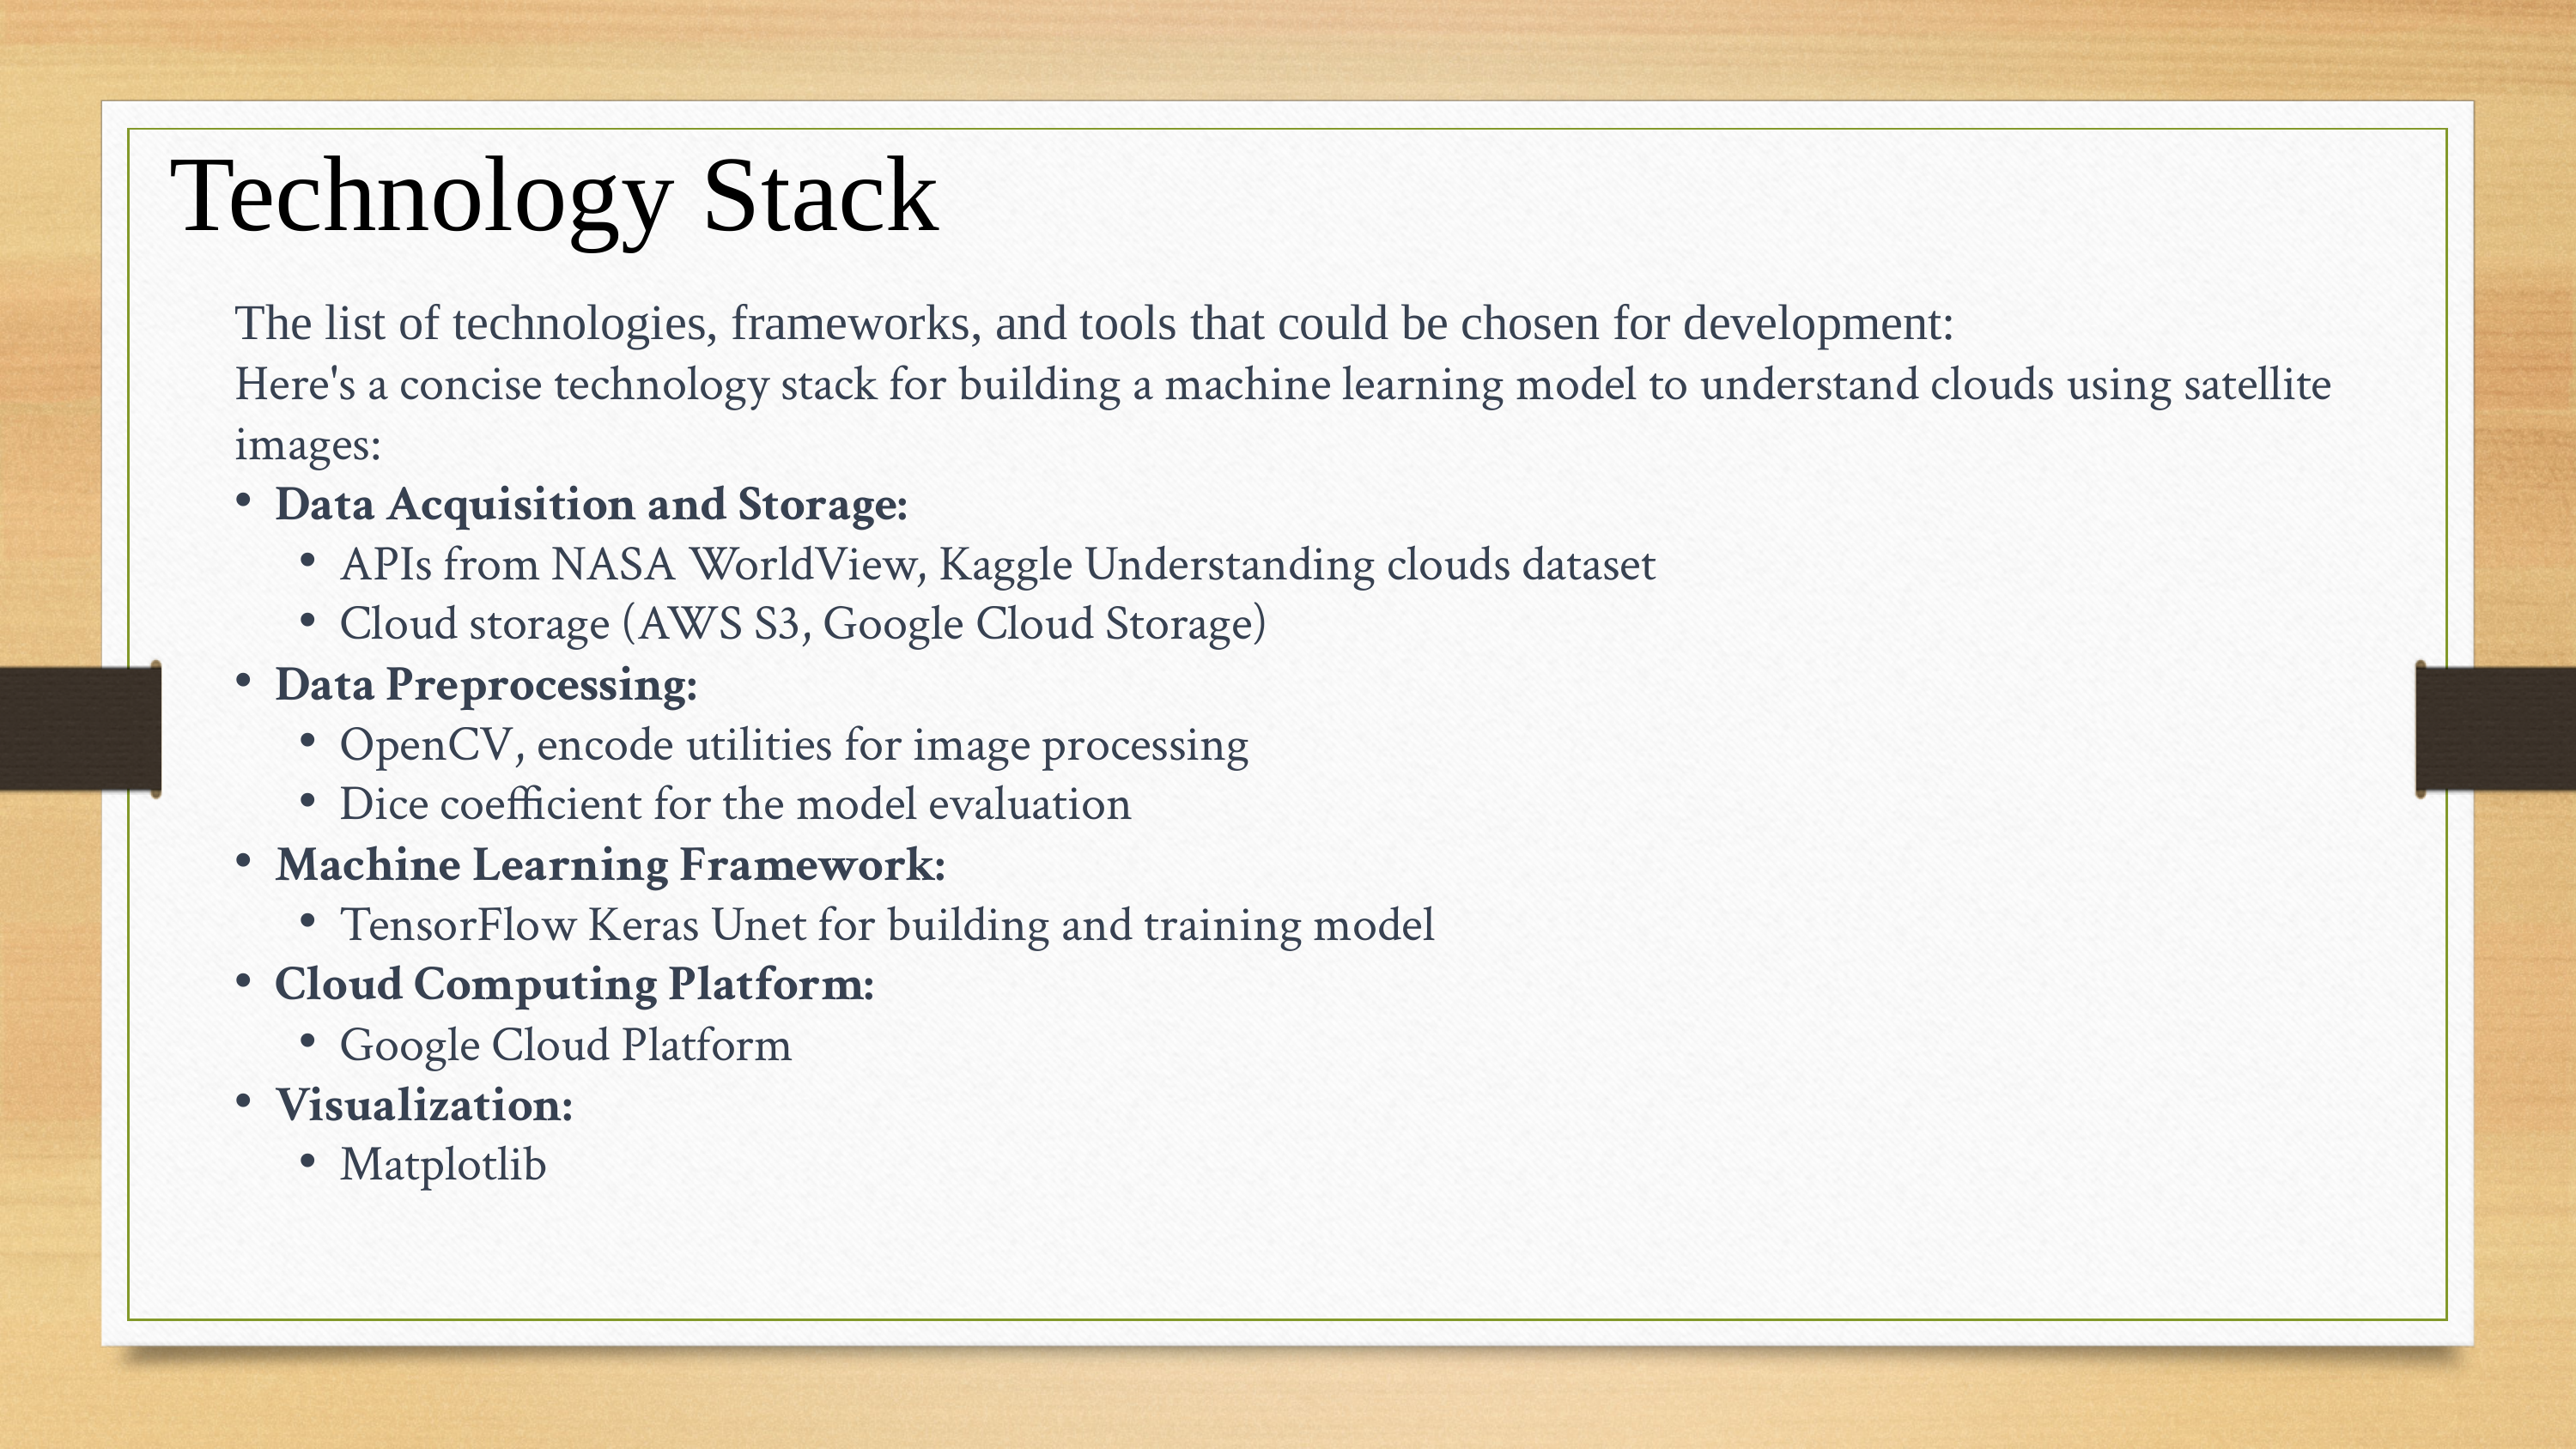

Technology Stack
The list of technologies, frameworks, and tools that could be chosen for development:
Here's a concise technology stack for building a machine learning model to understand clouds using satellite images:
Data Acquisition and Storage:
APIs from NASA WorldView, Kaggle Understanding clouds dataset
Cloud storage (AWS S3, Google Cloud Storage)
Data Preprocessing:
OpenCV, encode utilities for image processing
Dice coefficient for the model evaluation
Machine Learning Framework:
TensorFlow Keras Unet for building and training model
Cloud Computing Platform:
Google Cloud Platform
Visualization:
Matplotlib